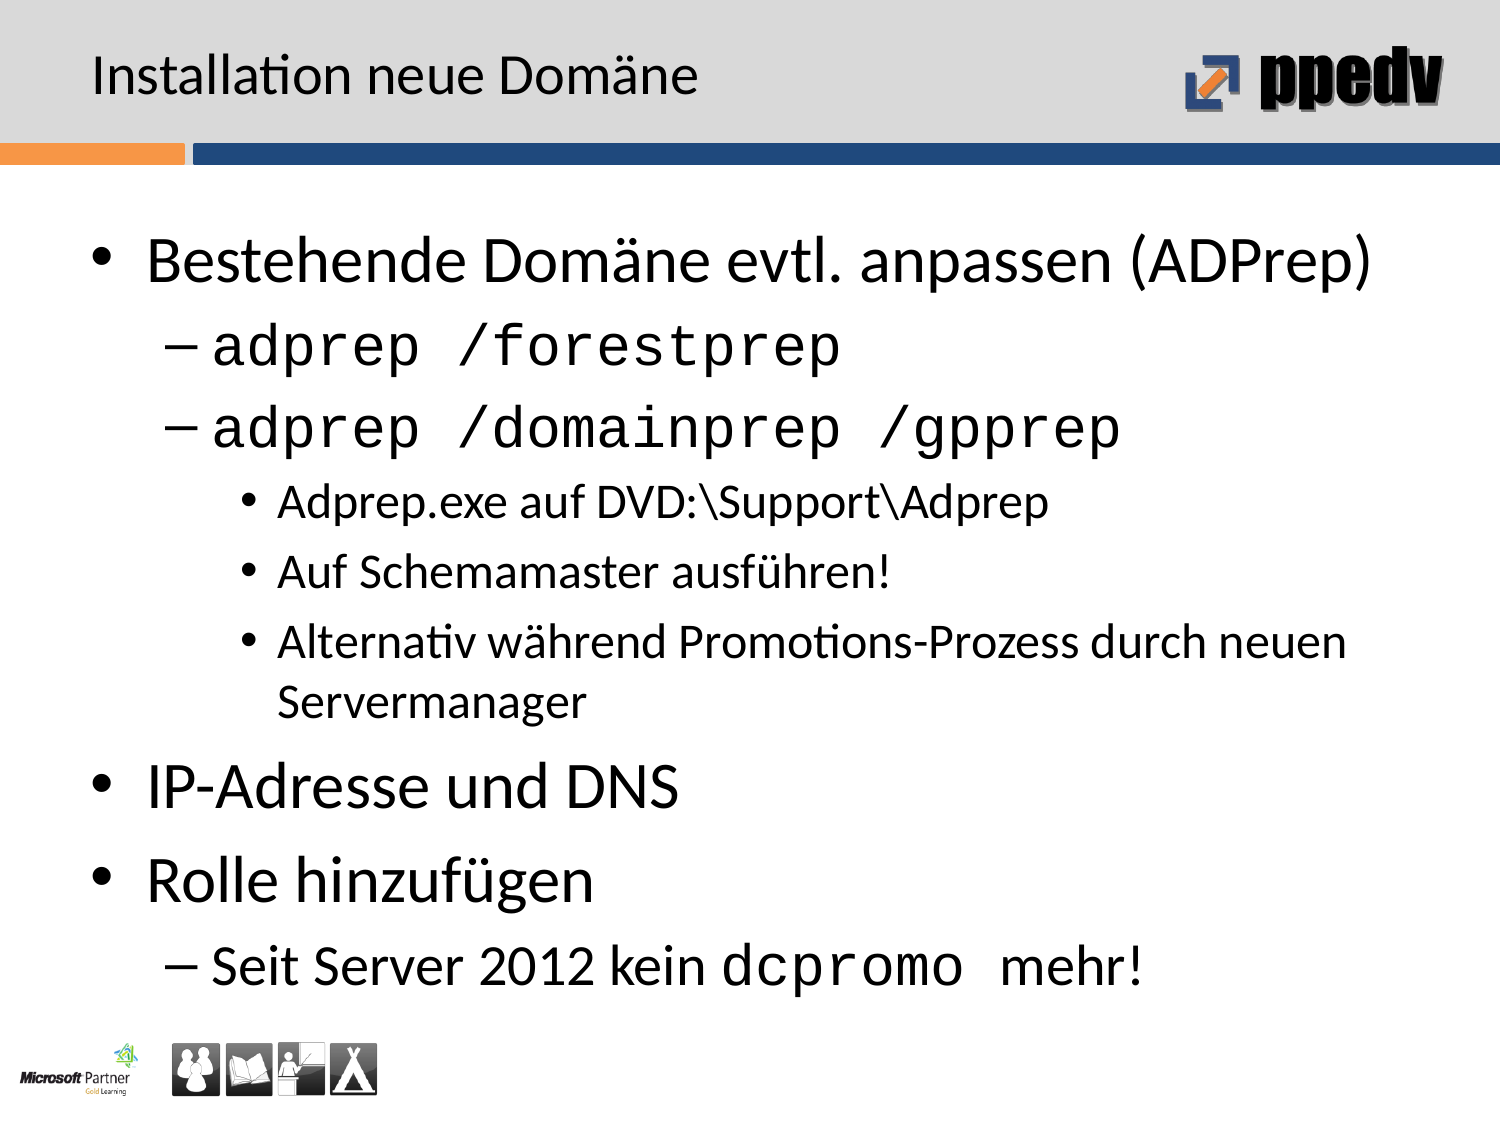

# Installation neue Domäne
Bestehende Domäne evtl. anpassen (ADPrep)
adprep /forestprep
adprep /domainprep /gpprep
Adprep.exe auf DVD:\Support\Adprep
Auf Schemamaster ausführen!
Alternativ während Promotions-Prozess durch neuen Servermanager
IP-Adresse und DNS
Rolle hinzufügen
Seit Server 2012 kein dcpromo mehr!